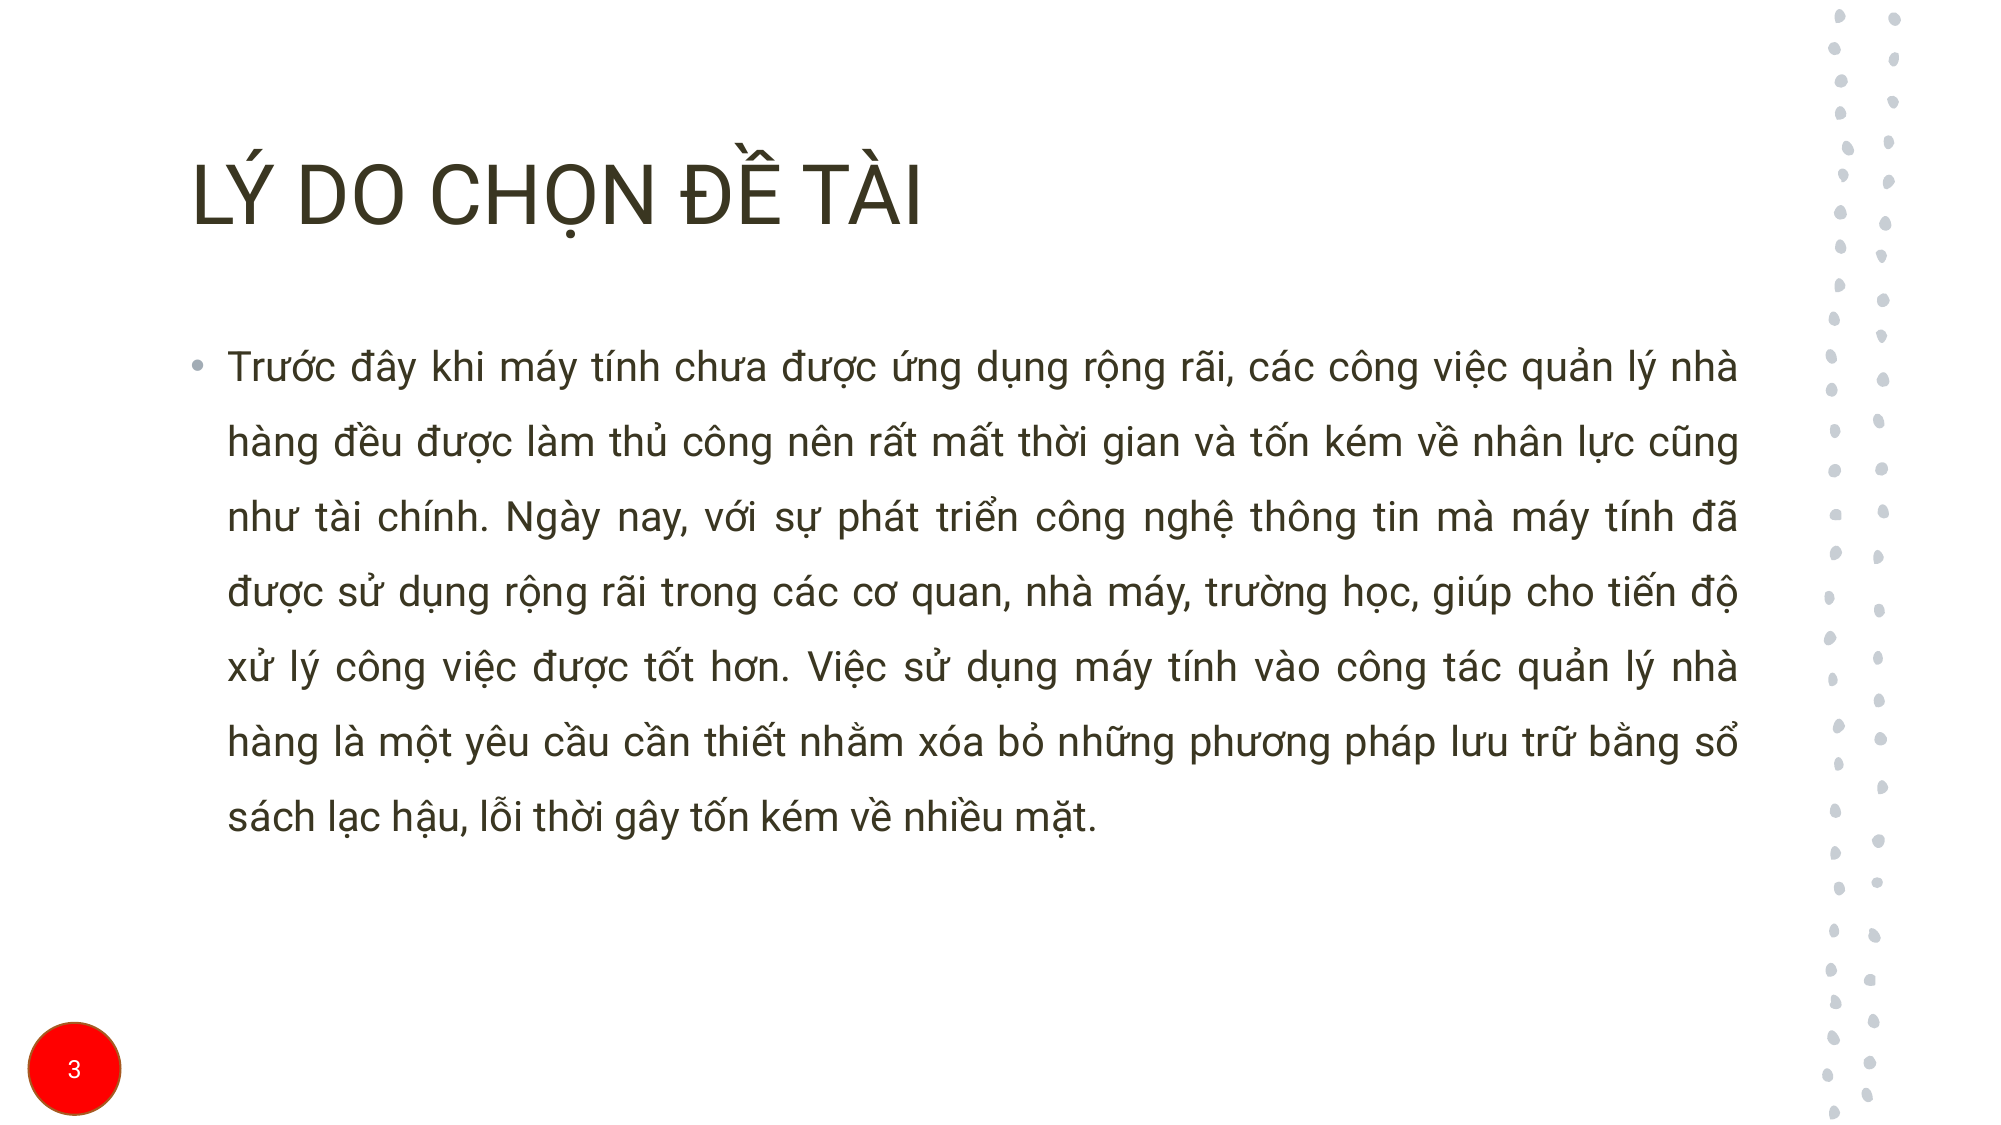

# LÝ DO CHỌN ĐỀ TÀI
Trước đây khi máy tính chưa được ứng dụng rộng rãi, các công việc quản lý nhà hàng đều được làm thủ công nên rất mất thời gian và tốn kém về nhân lực cũng như tài chính. Ngày nay, với sự phát triển công nghệ thông tin mà máy tính đã được sử dụng rộng rãi trong các cơ quan, nhà máy, trường học, giúp cho tiến độ xử lý công việc được tốt hơn. Việc sử dụng máy tính vào công tác quản lý nhà hàng là một yêu cầu cần thiết nhằm xóa bỏ những phương pháp lưu trữ bằng sổ sách lạc hậu, lỗi thời gây tốn kém về nhiều mặt.
3